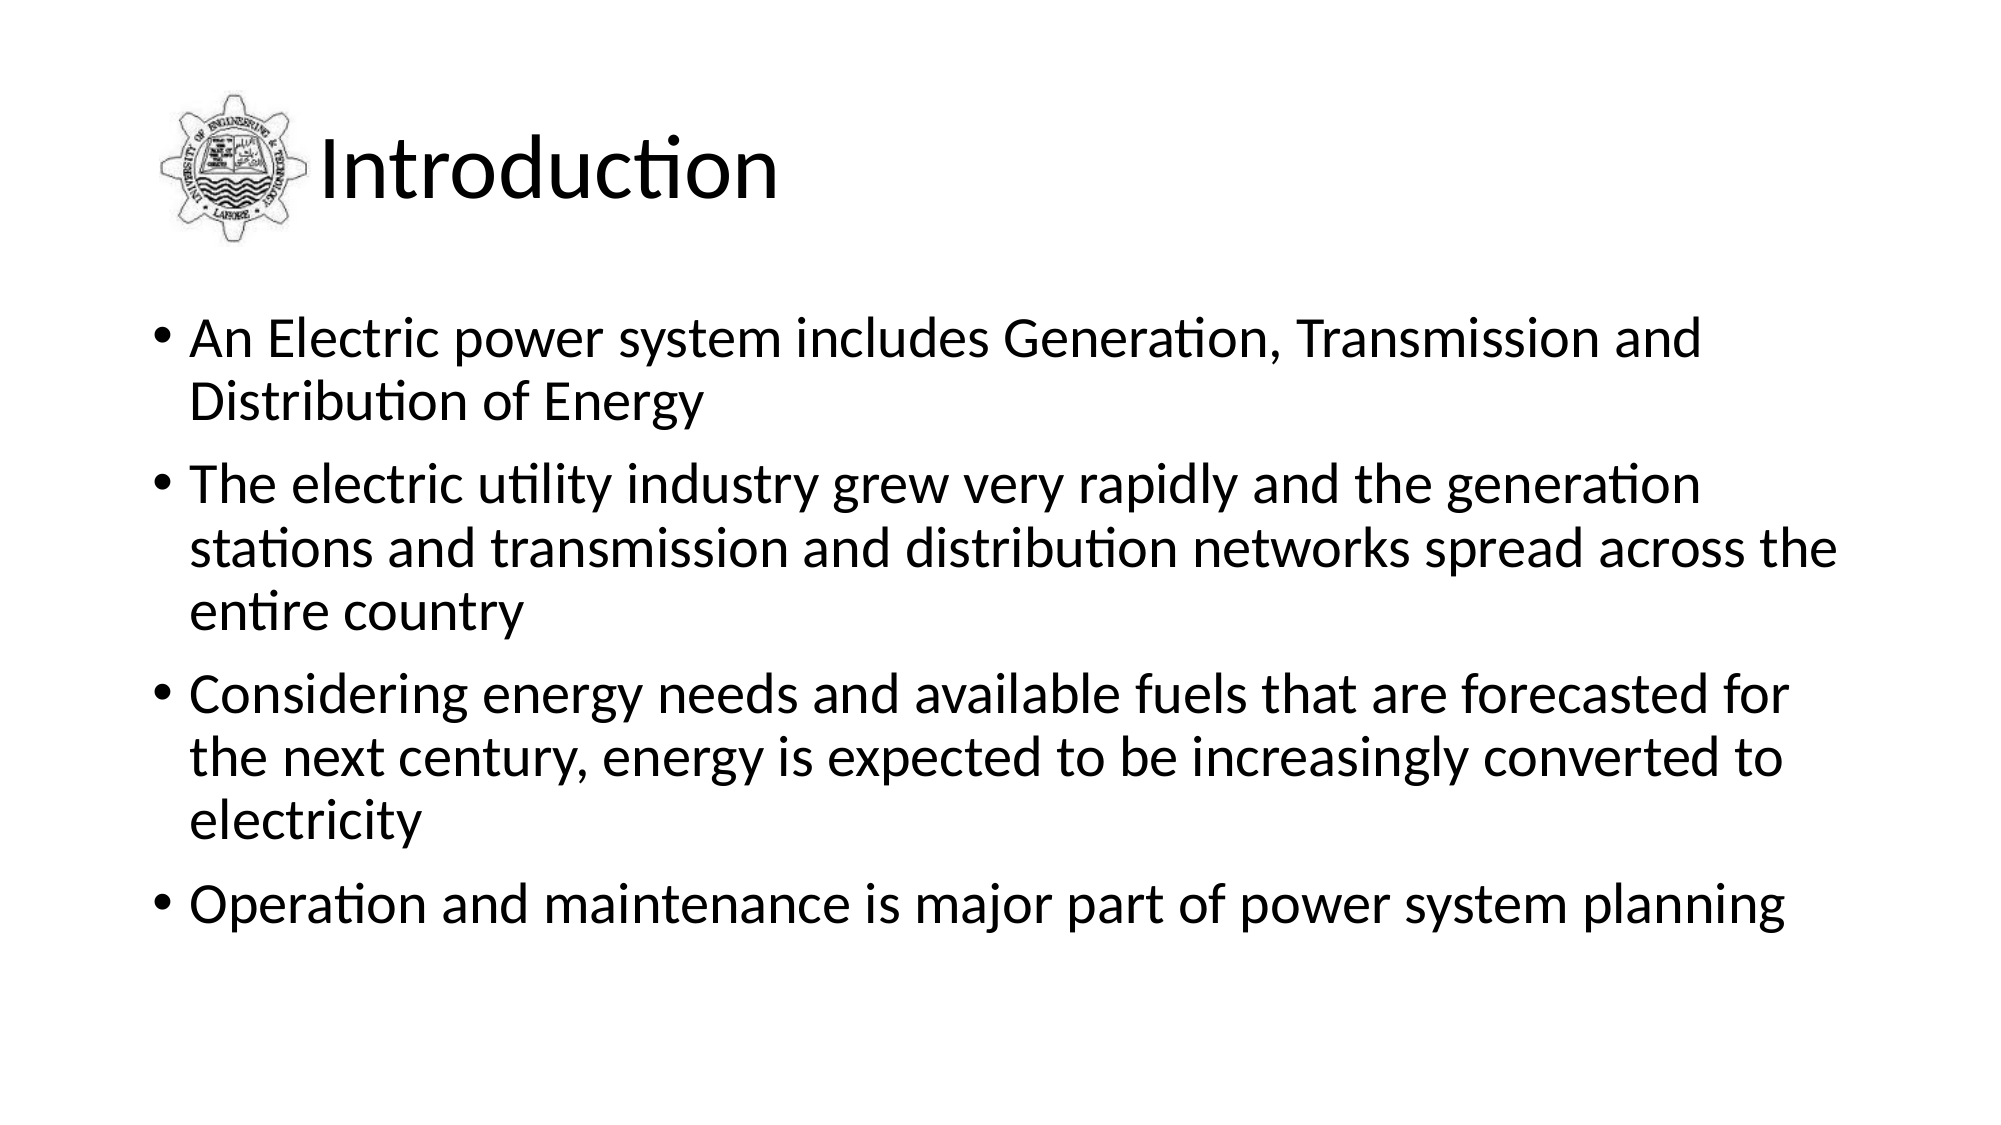

# Introduction
An Electric power system includes Generation, Transmission and Distribution of Energy
The electric utility industry grew very rapidly and the generation stations and transmission and distribution networks spread across the entire country
Considering energy needs and available fuels that are forecasted for the next century, energy is expected to be increasingly converted to electricity
Operation and maintenance is major part of power system planning